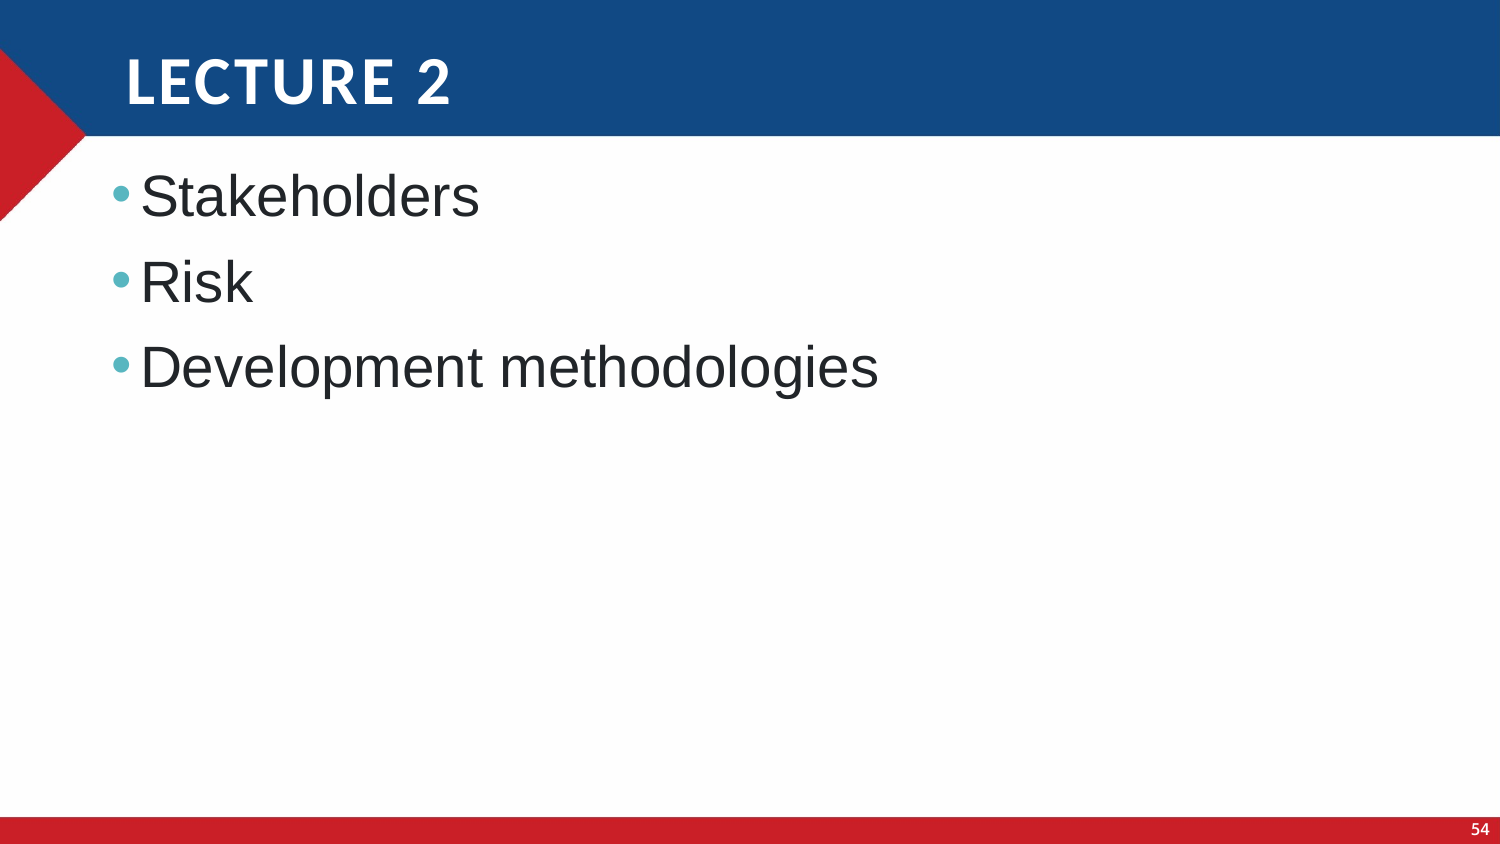

# Lecture 2
Stakeholders
Risk
Development methodologies

54